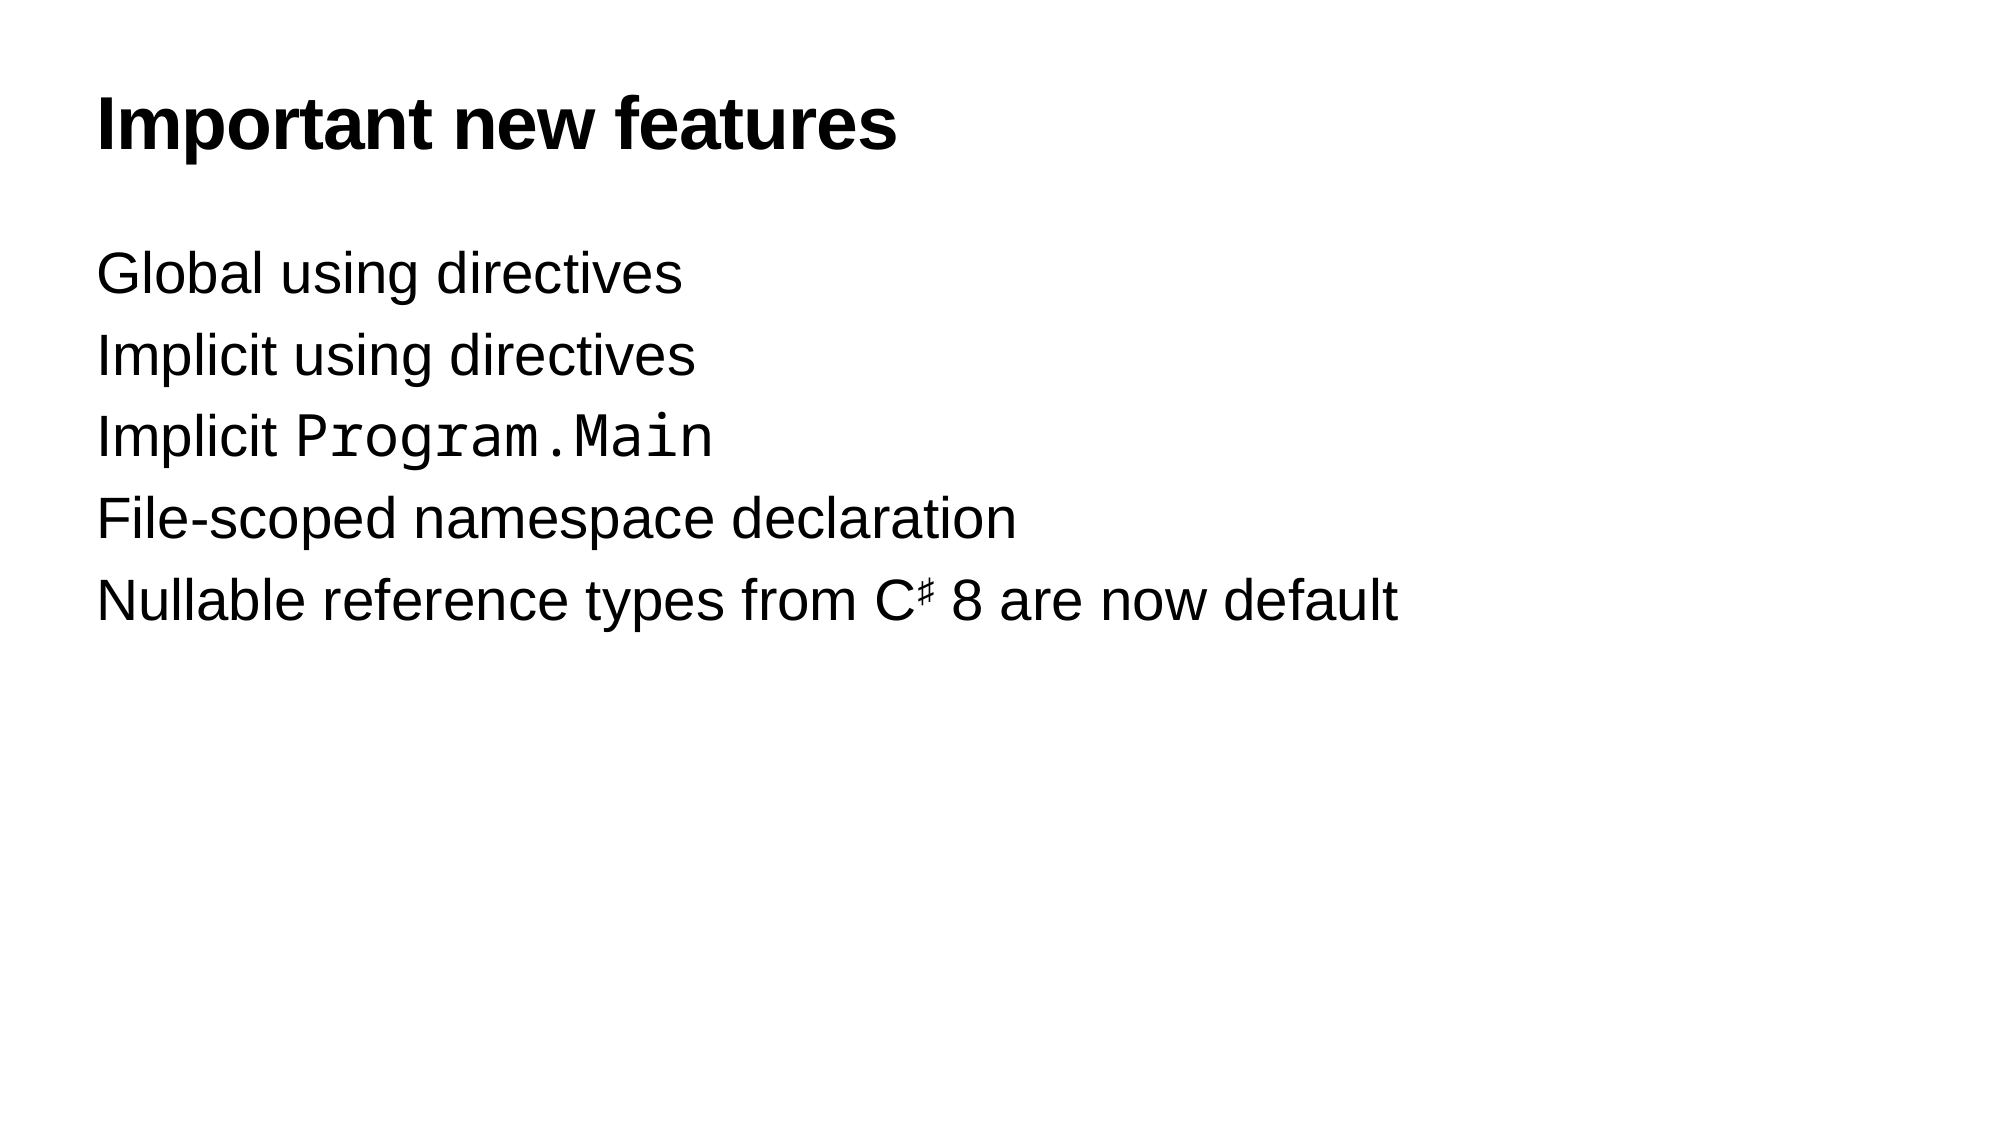

# Important new features
Global using directives
Implicit using directives
Implicit Program.Main
File-scoped namespace declaration
Nullable reference types from C♯ 8 are now default